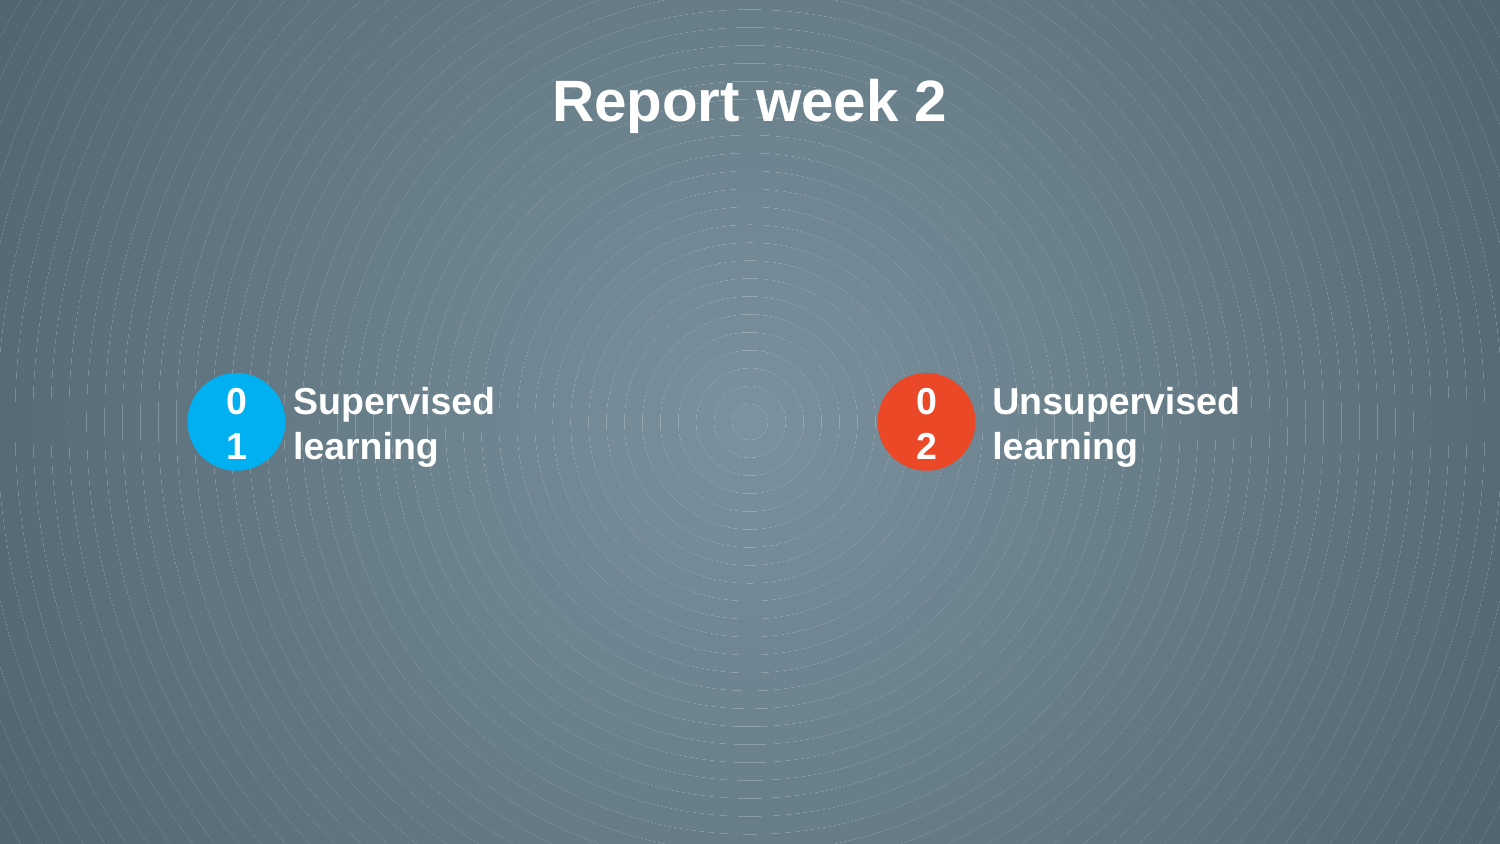

# Report week 2
01
Supervised learning

02
Unsupervised learning